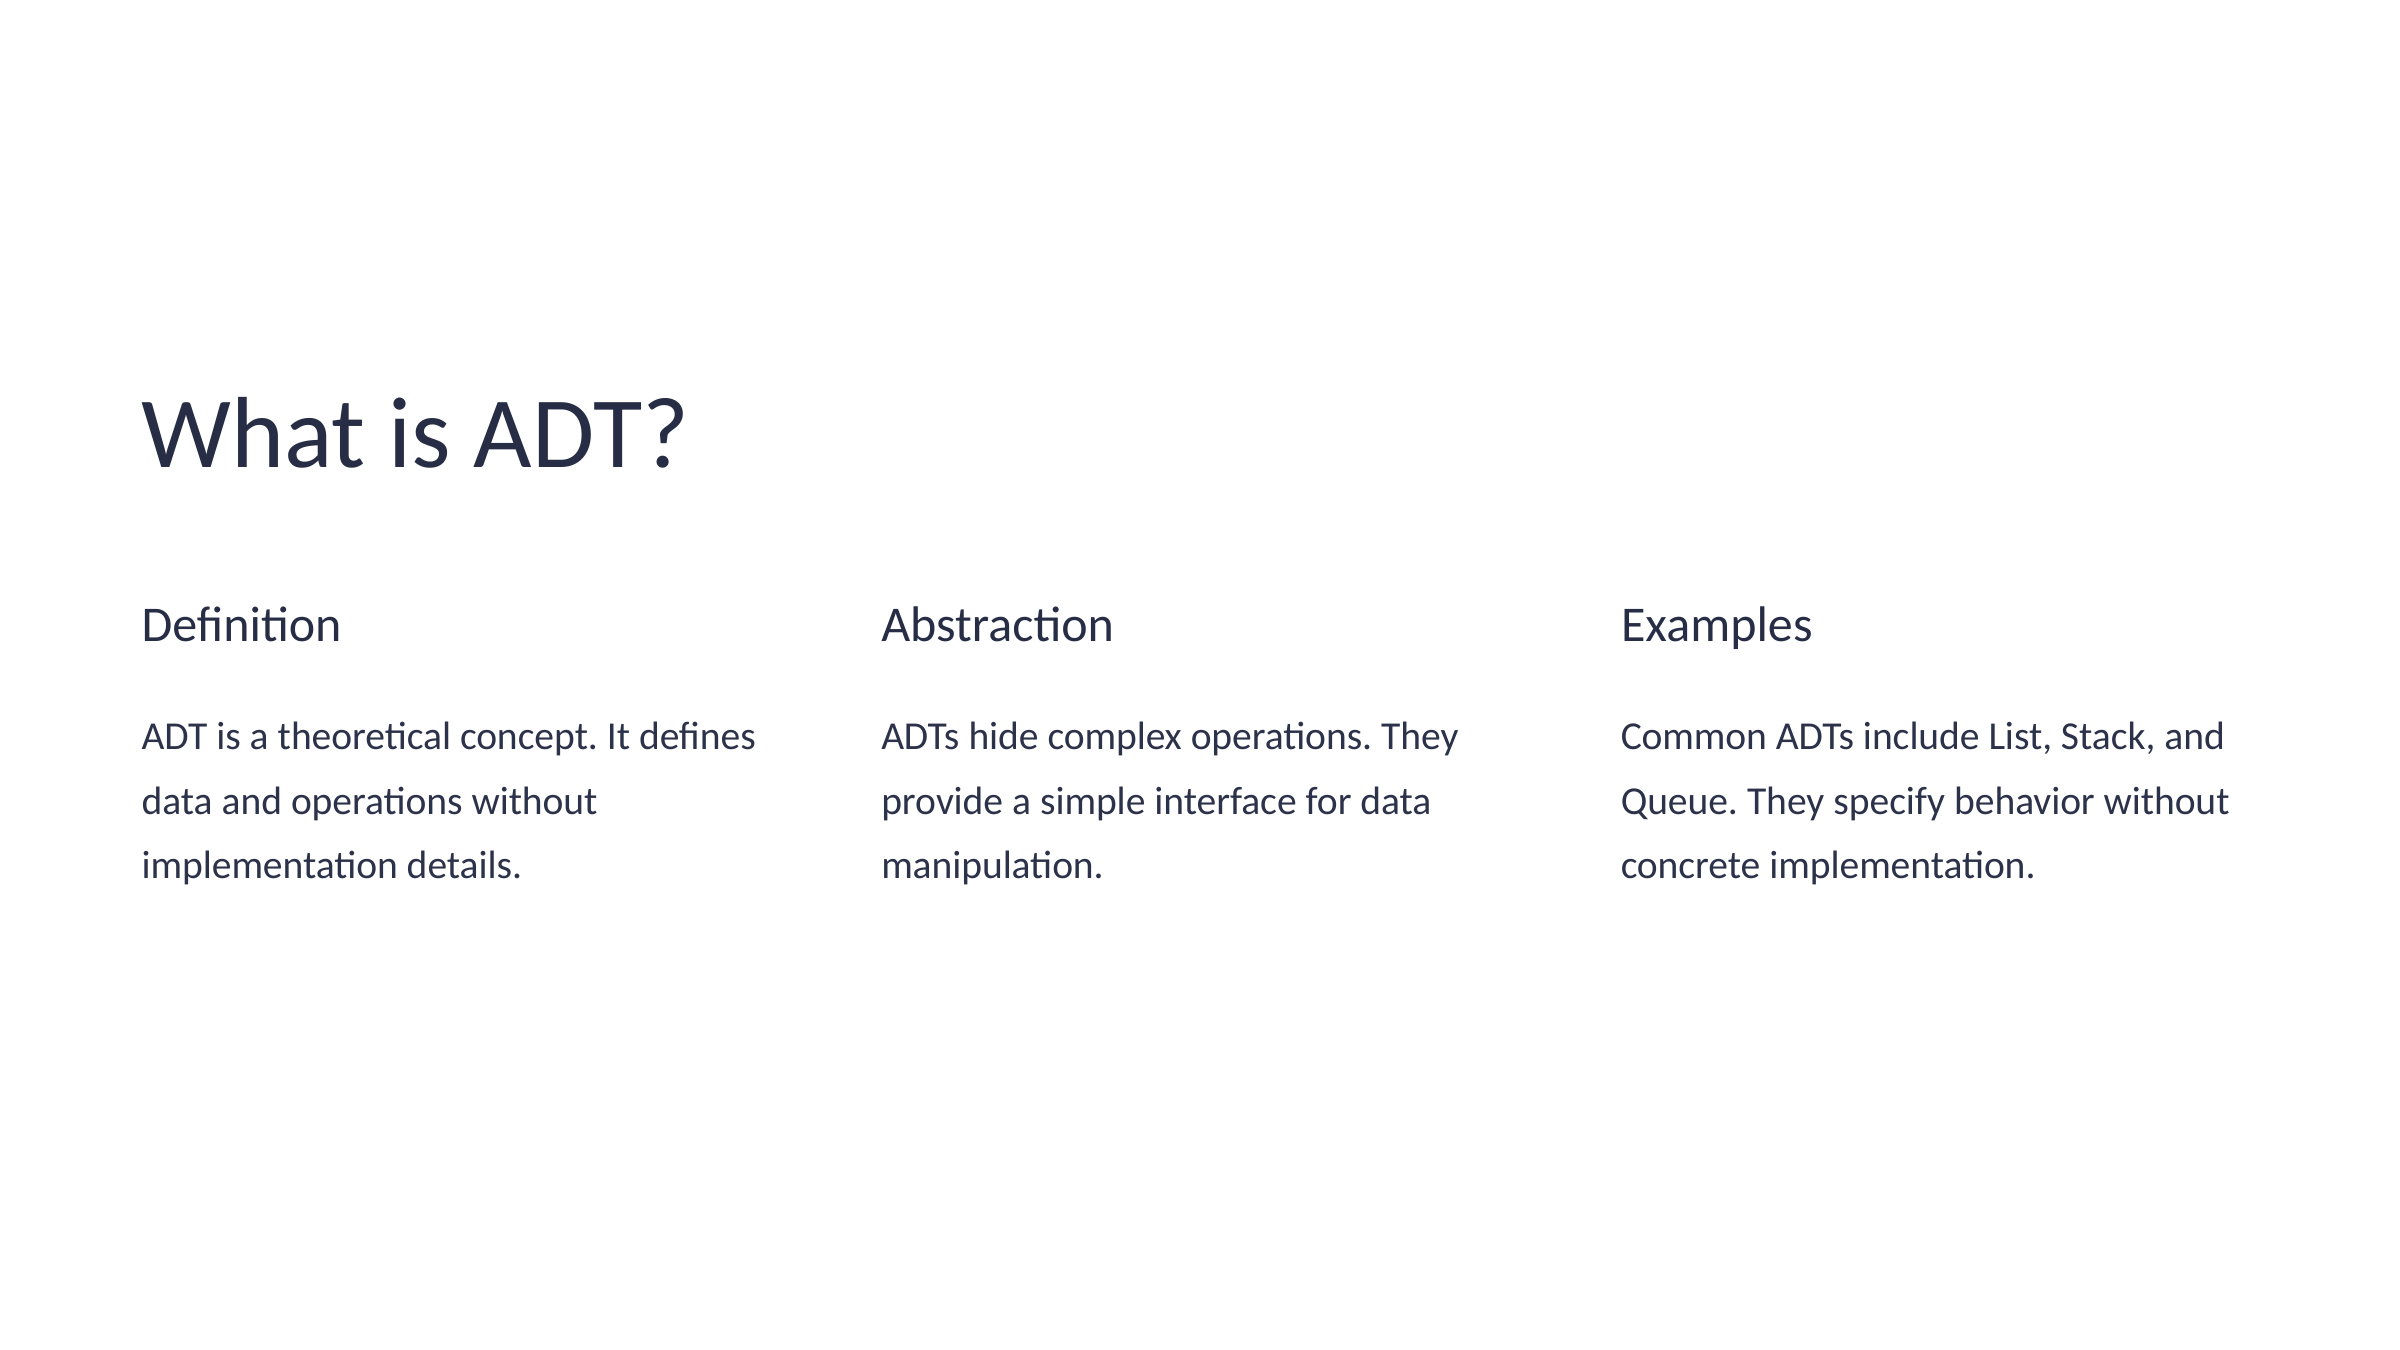

What is ADT?
Definition
Abstraction
Examples
ADT is a theoretical concept. It defines data and operations without implementation details.
ADTs hide complex operations. They provide a simple interface for data manipulation.
Common ADTs include List, Stack, and Queue. They specify behavior without concrete implementation.